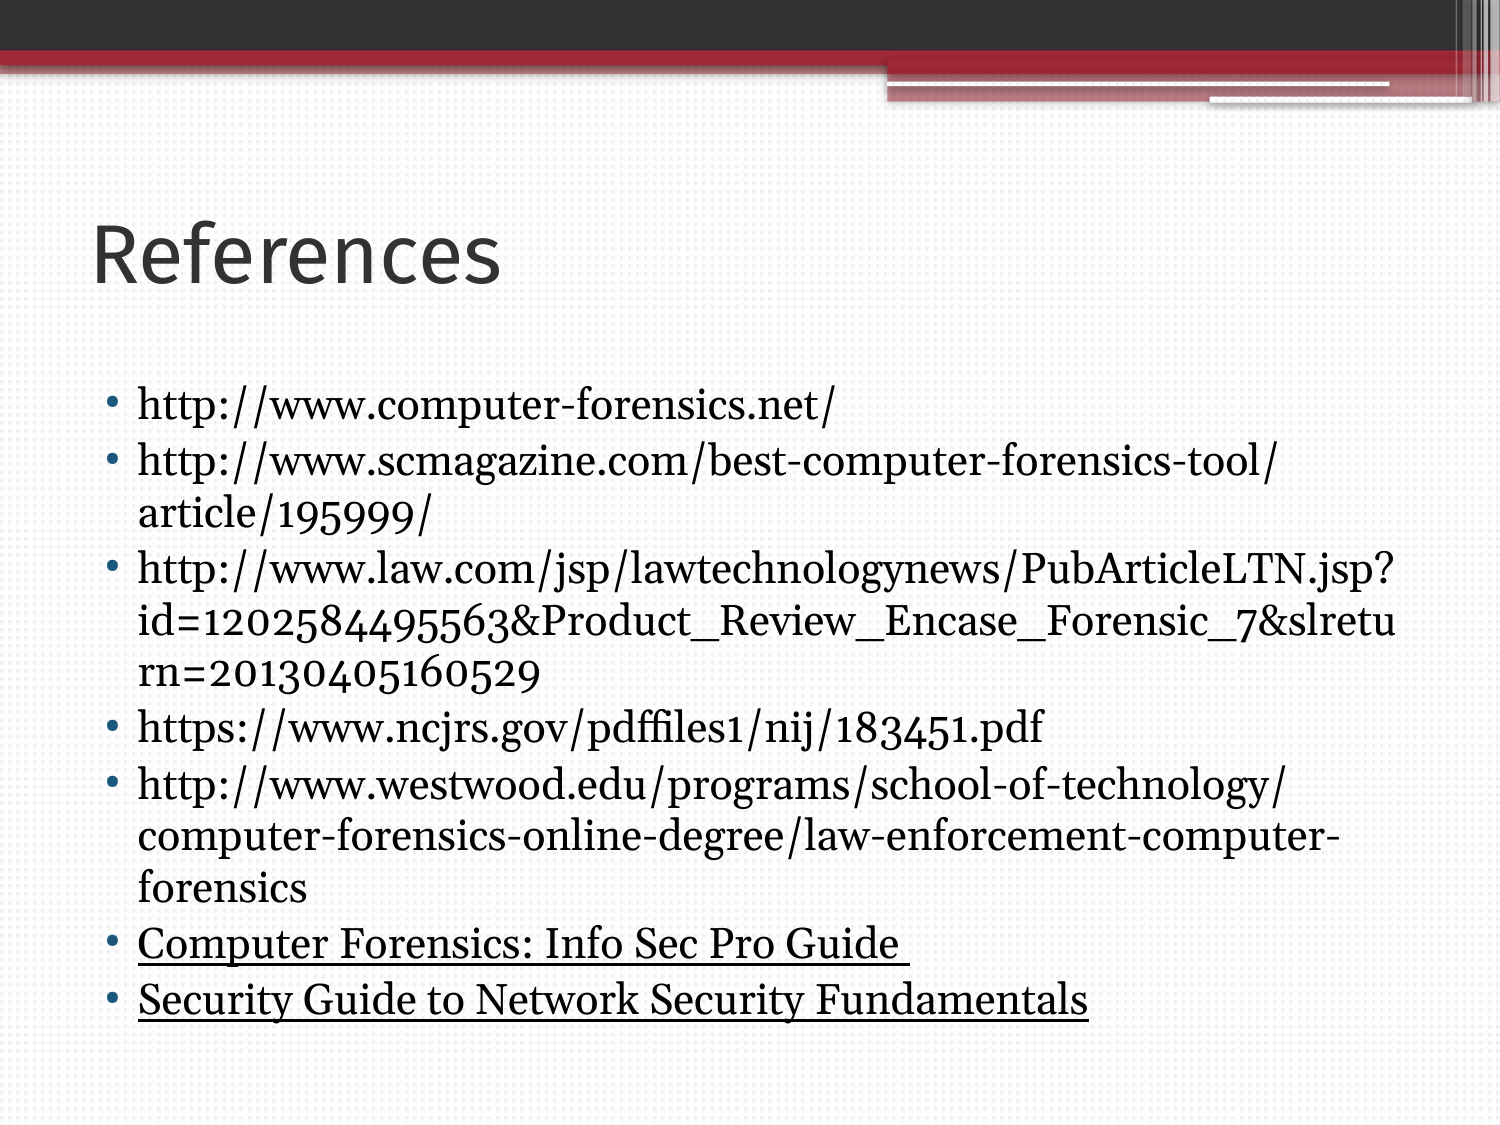

# References
http://www.computer-forensics.net/
http://www.scmagazine.com/best-computer-forensics-tool/article/195999/
http://www.law.com/jsp/lawtechnologynews/PubArticleLTN.jsp?id=1202584495563&Product_Review_Encase_Forensic_7&slreturn=20130405160529
https://www.ncjrs.gov/pdffiles1/nij/183451.pdf
http://www.westwood.edu/programs/school-of-technology/computer-forensics-online-degree/law-enforcement-computer-forensics
Computer Forensics: Info Sec Pro Guide
Security Guide to Network Security Fundamentals